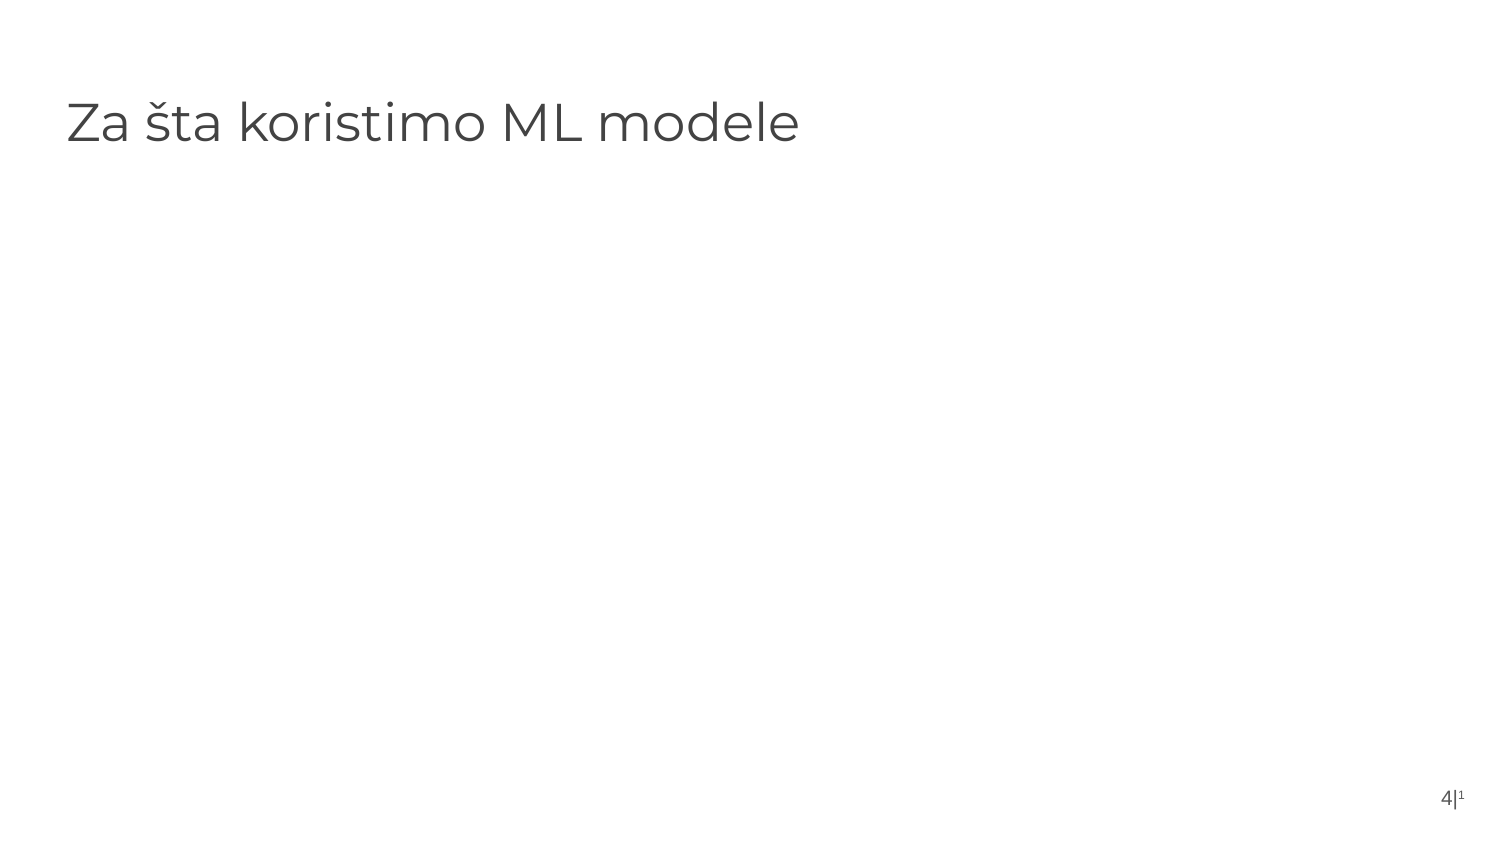

# Za šta koristimo ML modele
4|1